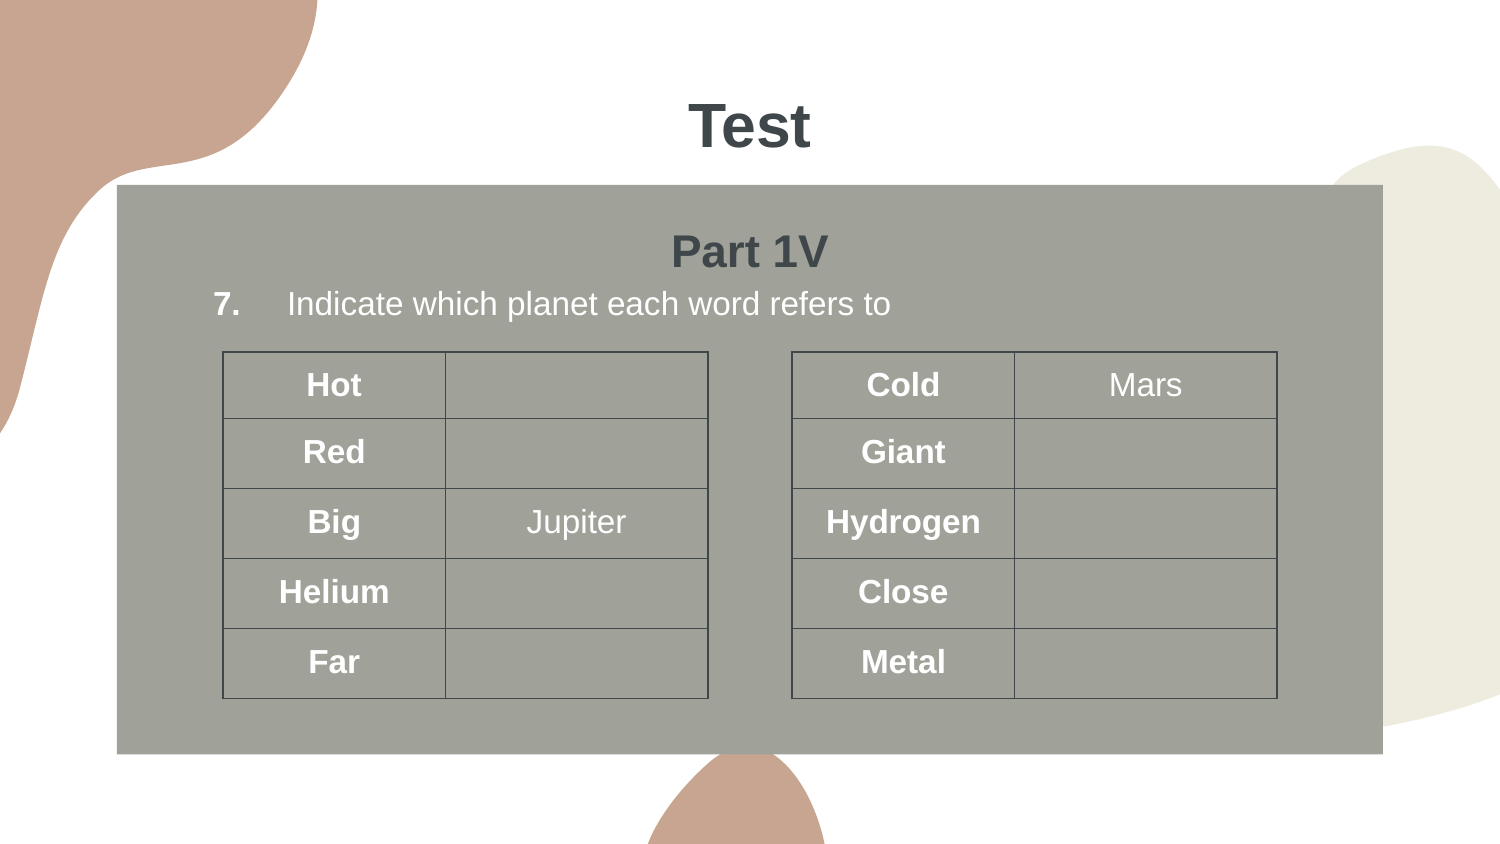

# Test

Part 1V
7.     Indicate which planet each word refers to

| Hot |  |
| --- | --- |
| Red |  |
| Big | Jupiter |
| Helium |  |
| Far |  |
| Cold | Mars |
| --- | --- |
| Giant |  |
| Hydrogen |  |
| Close |  |
| Metal |  |